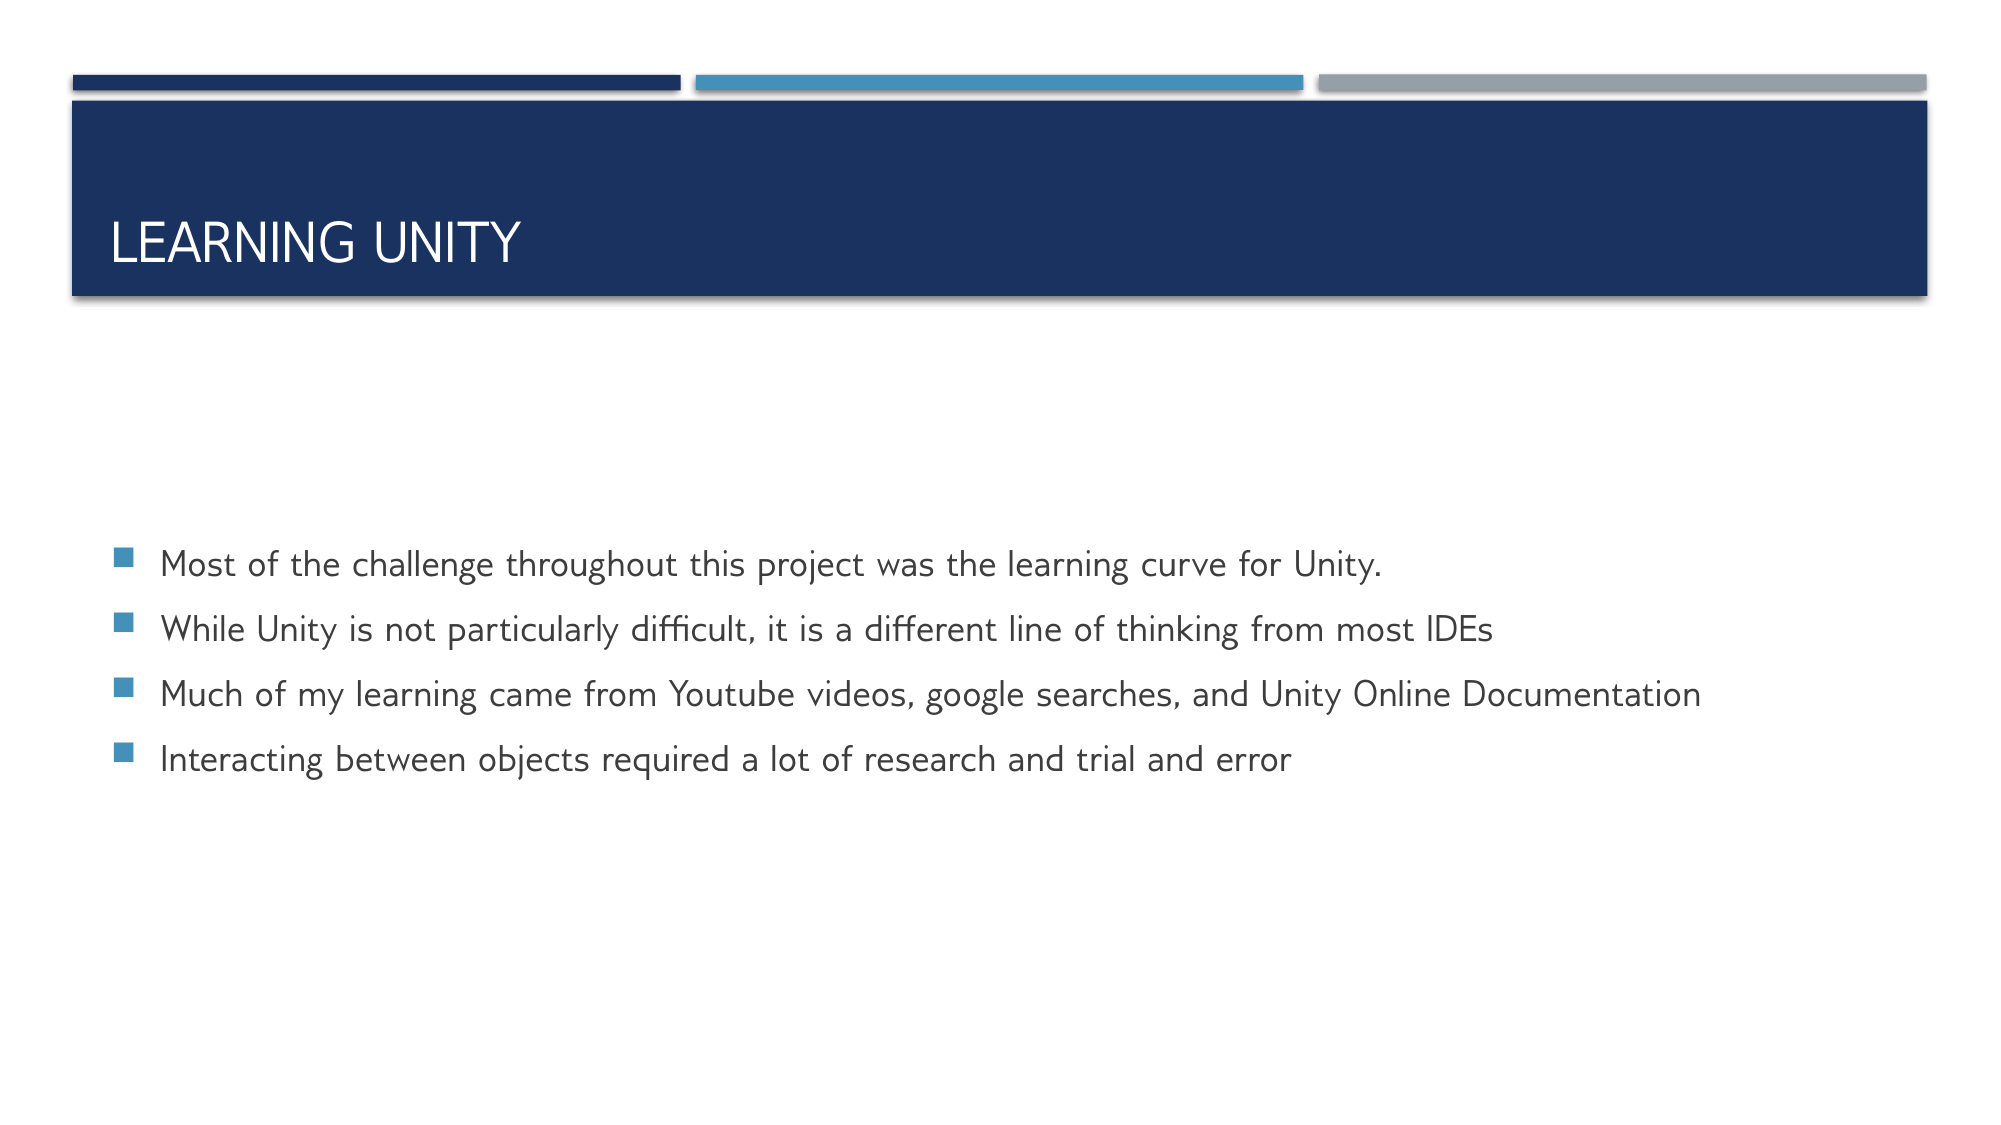

# Learning Unity
Most of the challenge throughout this project was the learning curve for Unity.
While Unity is not particularly difficult, it is a different line of thinking from most IDEs
Much of my learning came from Youtube videos, google searches, and Unity Online Documentation
Interacting between objects required a lot of research and trial and error